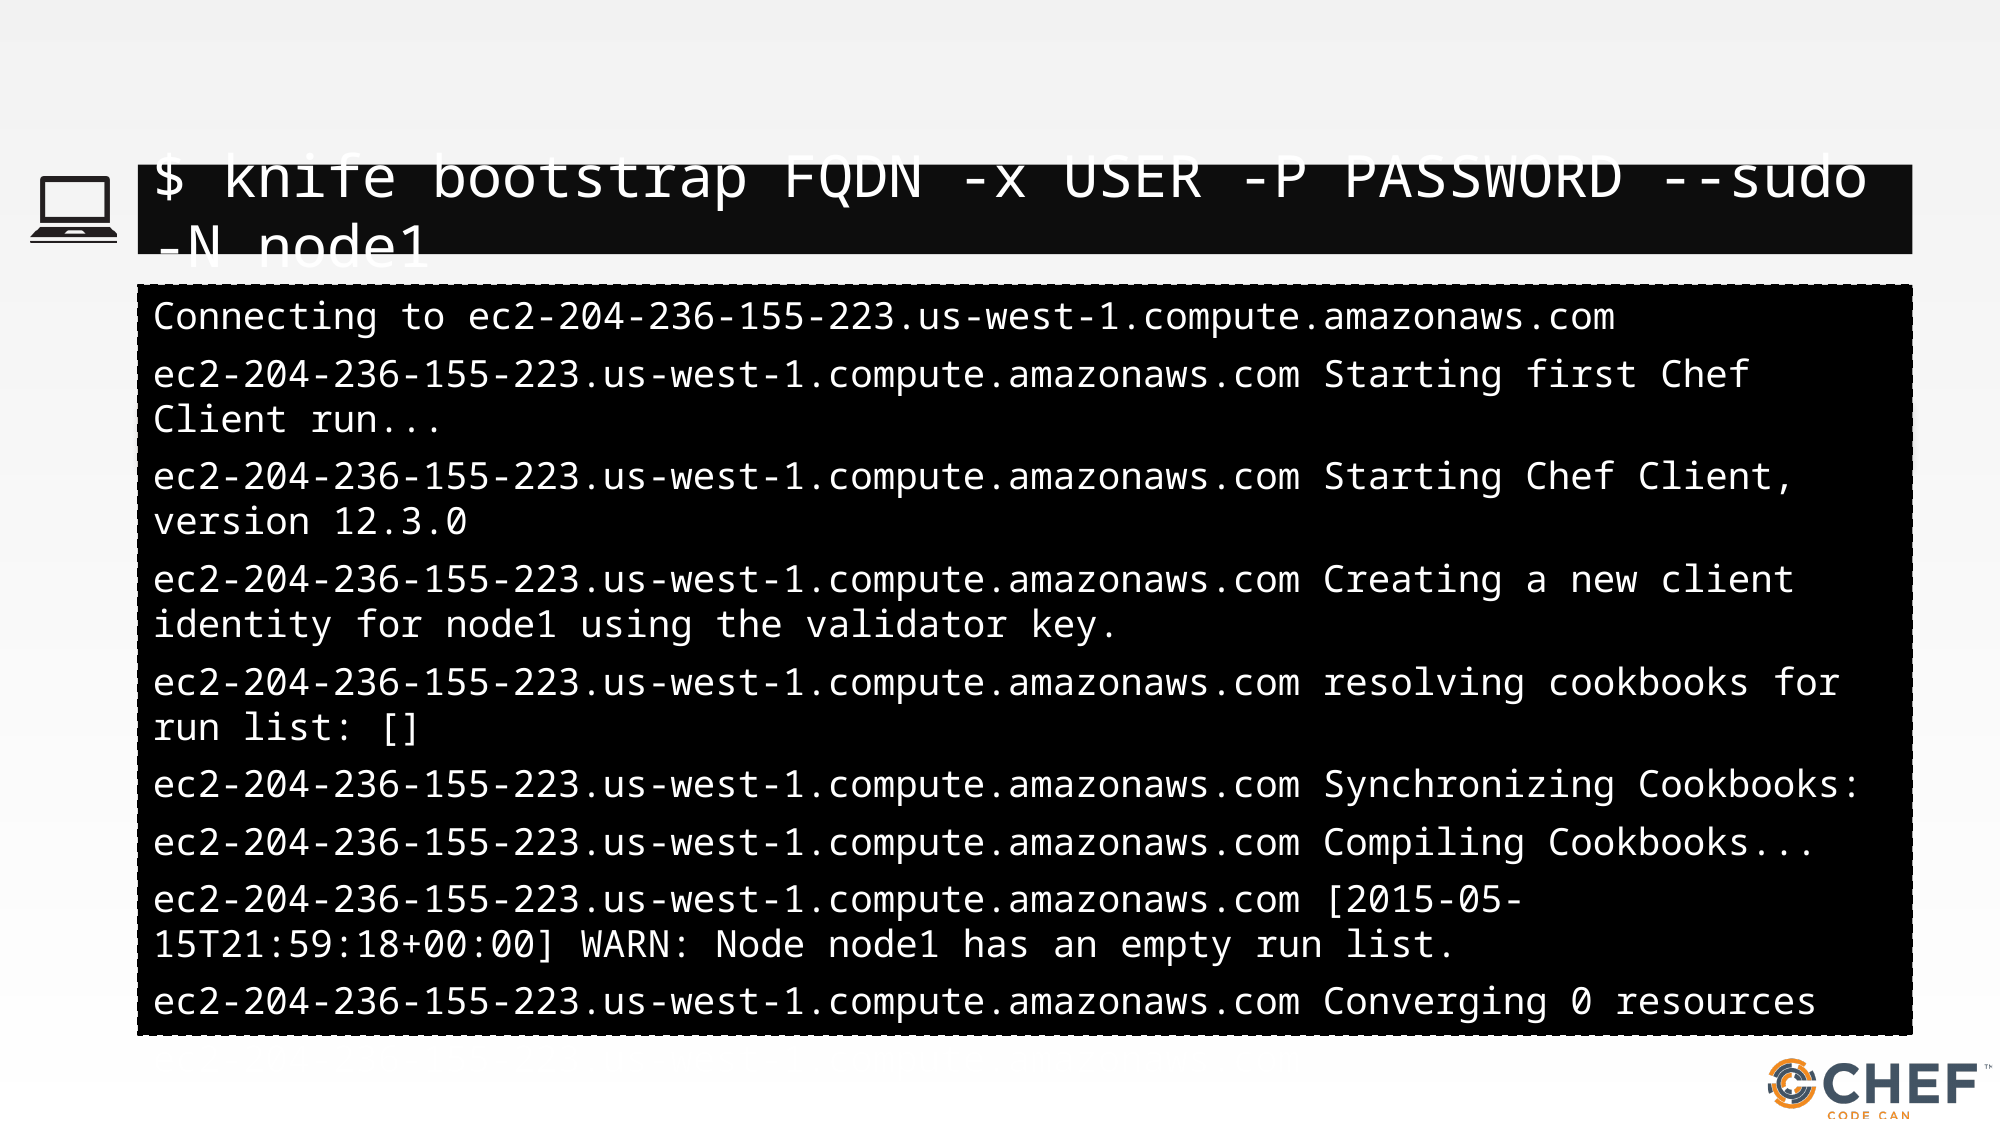

#
$ knife bootstrap FQDN -x USER -P PASSWORD --sudo -N node1
Connecting to ec2-204-236-155-223.us-west-1.compute.amazonaws.com
ec2-204-236-155-223.us-west-1.compute.amazonaws.com Starting first Chef Client run...
ec2-204-236-155-223.us-west-1.compute.amazonaws.com Starting Chef Client, version 12.3.0
ec2-204-236-155-223.us-west-1.compute.amazonaws.com Creating a new client identity for node1 using the validator key.
ec2-204-236-155-223.us-west-1.compute.amazonaws.com resolving cookbooks for run list: []
ec2-204-236-155-223.us-west-1.compute.amazonaws.com Synchronizing Cookbooks:
ec2-204-236-155-223.us-west-1.compute.amazonaws.com Compiling Cookbooks...
ec2-204-236-155-223.us-west-1.compute.amazonaws.com [2015-05-15T21:59:18+00:00] WARN: Node node1 has an empty run list.
ec2-204-236-155-223.us-west-1.compute.amazonaws.com Converging 0 resources
ec2-204-236-155-223.us-west-1.compute.amazonaws.com
ec2-204-236-155-223.us-west-1.compute.amazonaws.com Running handlers:
ec2-204-236-155-223.us-west-1.compute.amazonaws.com Running handlers complete
ec2-204-236-155-223.us-west-1.compute.amazonaws.com Chef Client finished, 0/0 resources updated in 5.450099554 seconds